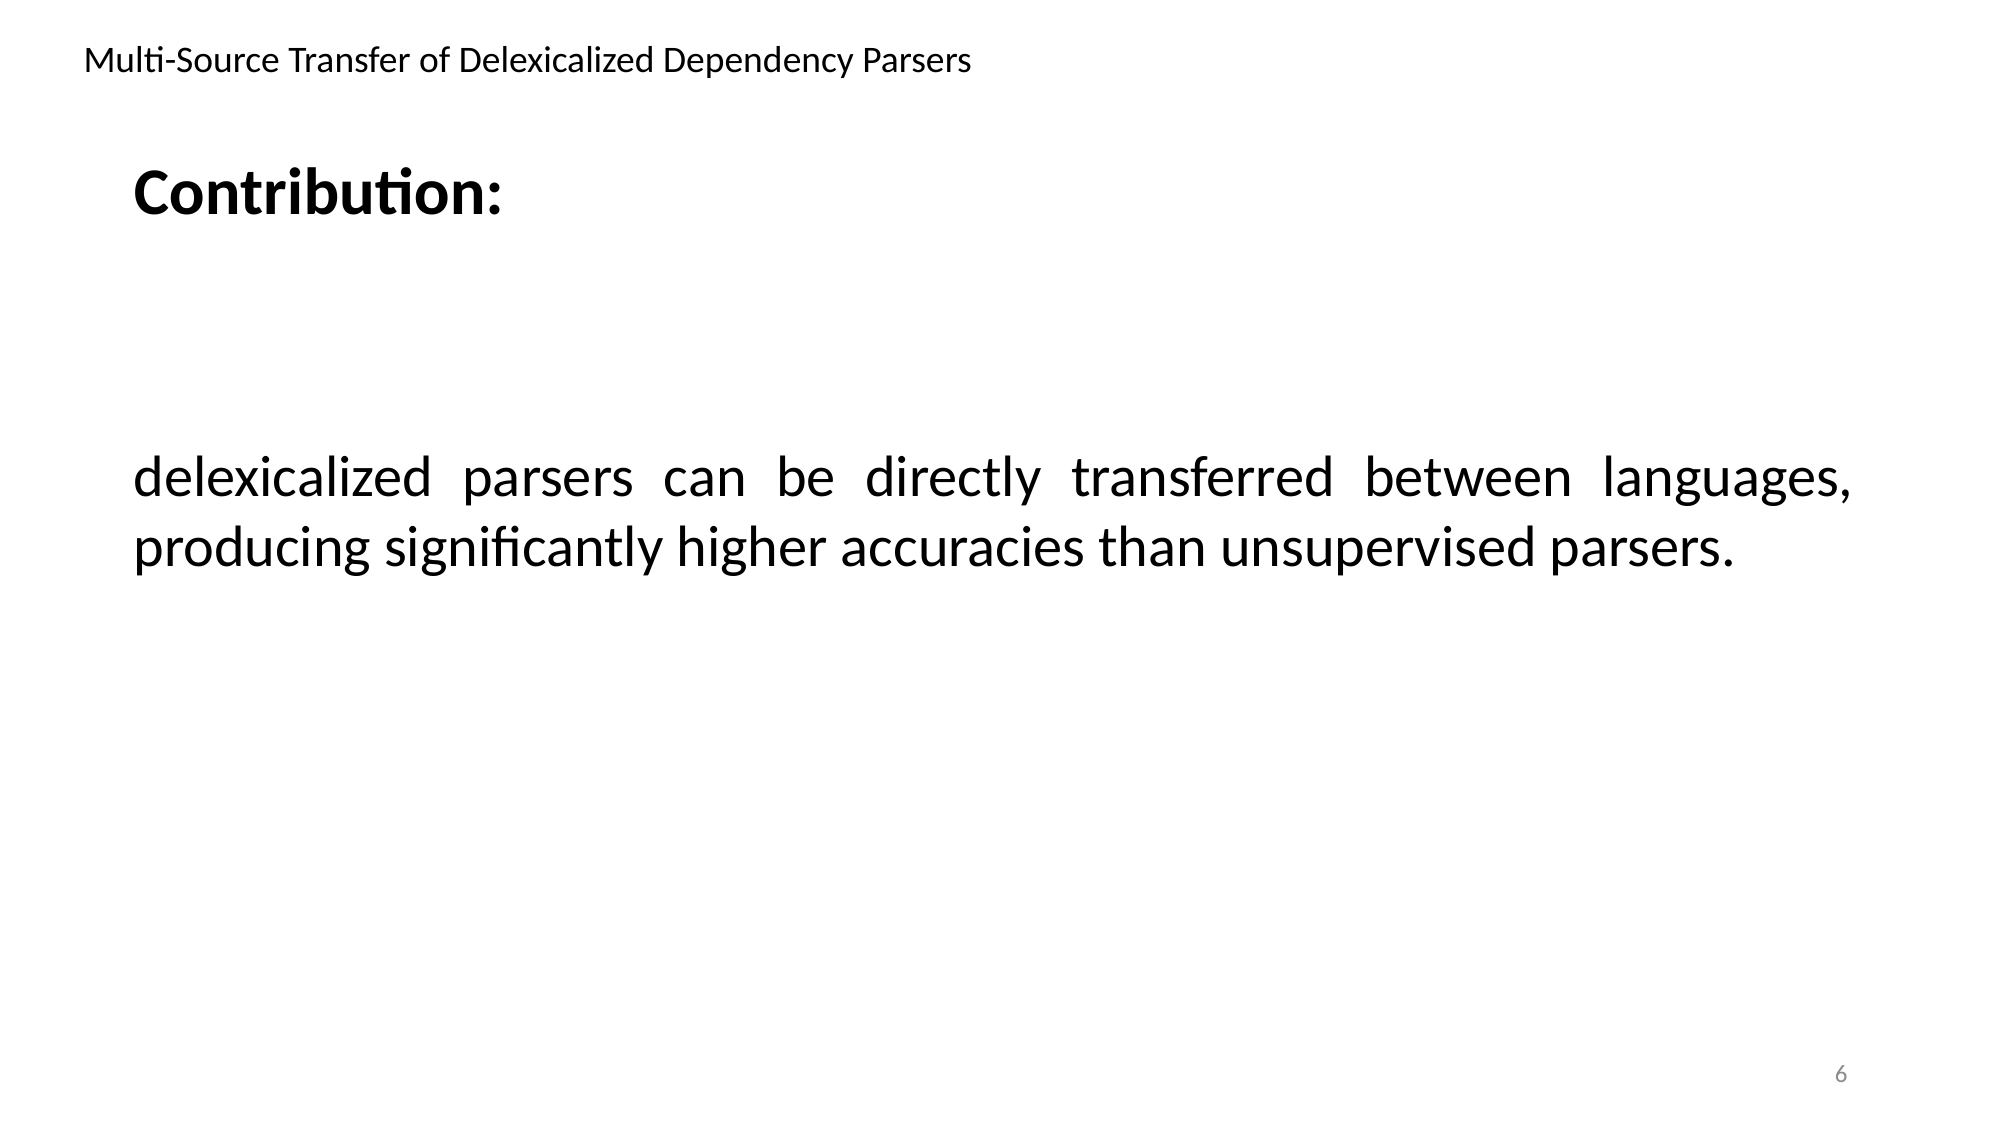

Multi-Source Transfer of Delexicalized Dependency Parsers
Contribution:

delexicalized parsers can be directly transferred between languages, producing significantly higher accuracies than unsupervised parsers.
6